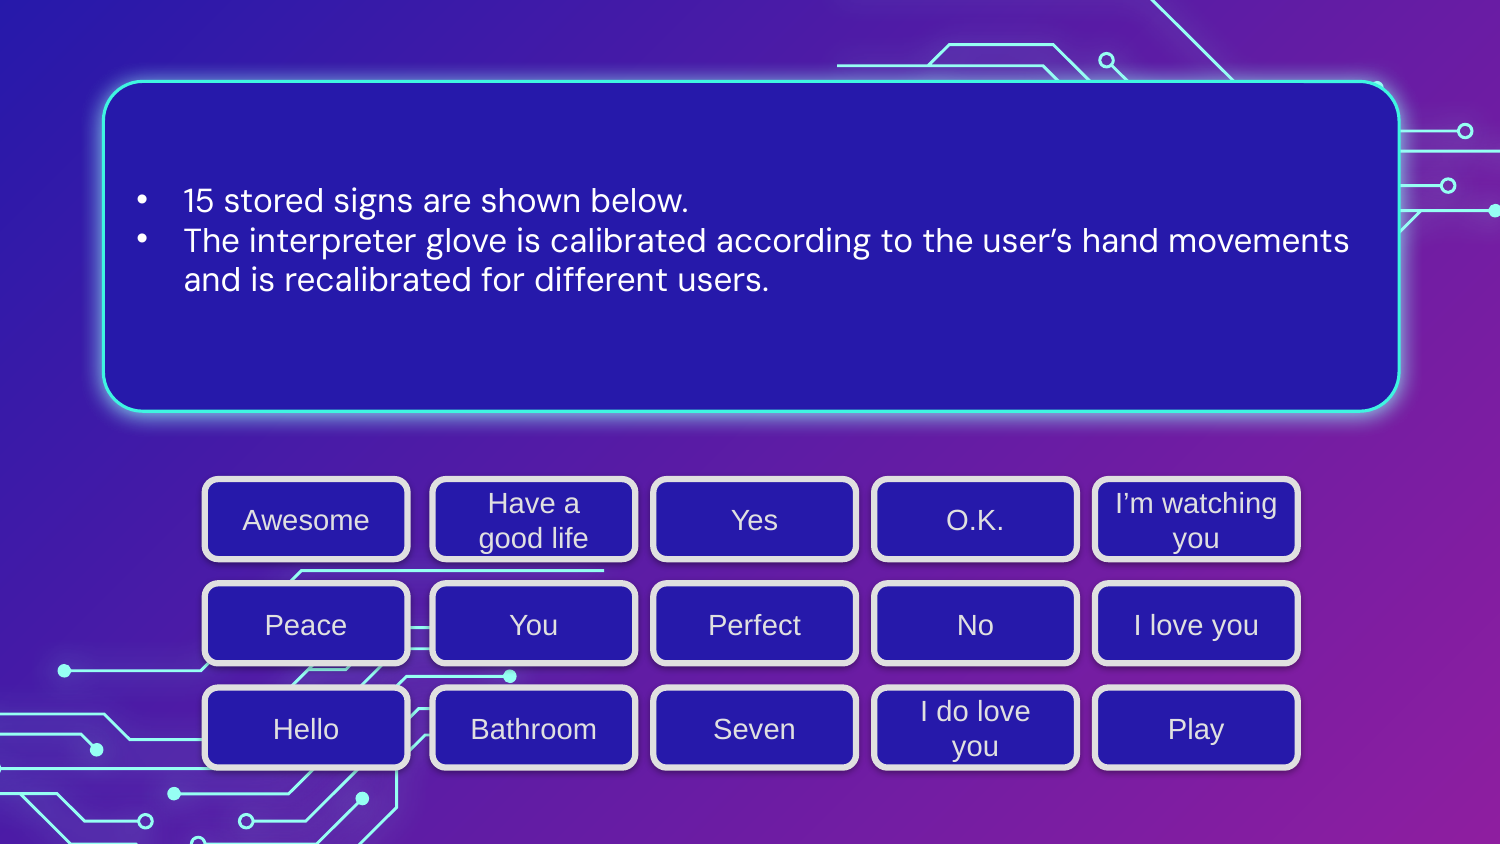

15 stored signs are shown below.
The interpreter glove is calibrated according to the user’s hand movements and is recalibrated for different users.

Awesome
Have a good life
Yes
O.K.
I’m watching you
Peace
You
Perfect
No
I love you
Hello
Bathroom
Seven
I do love you
Play